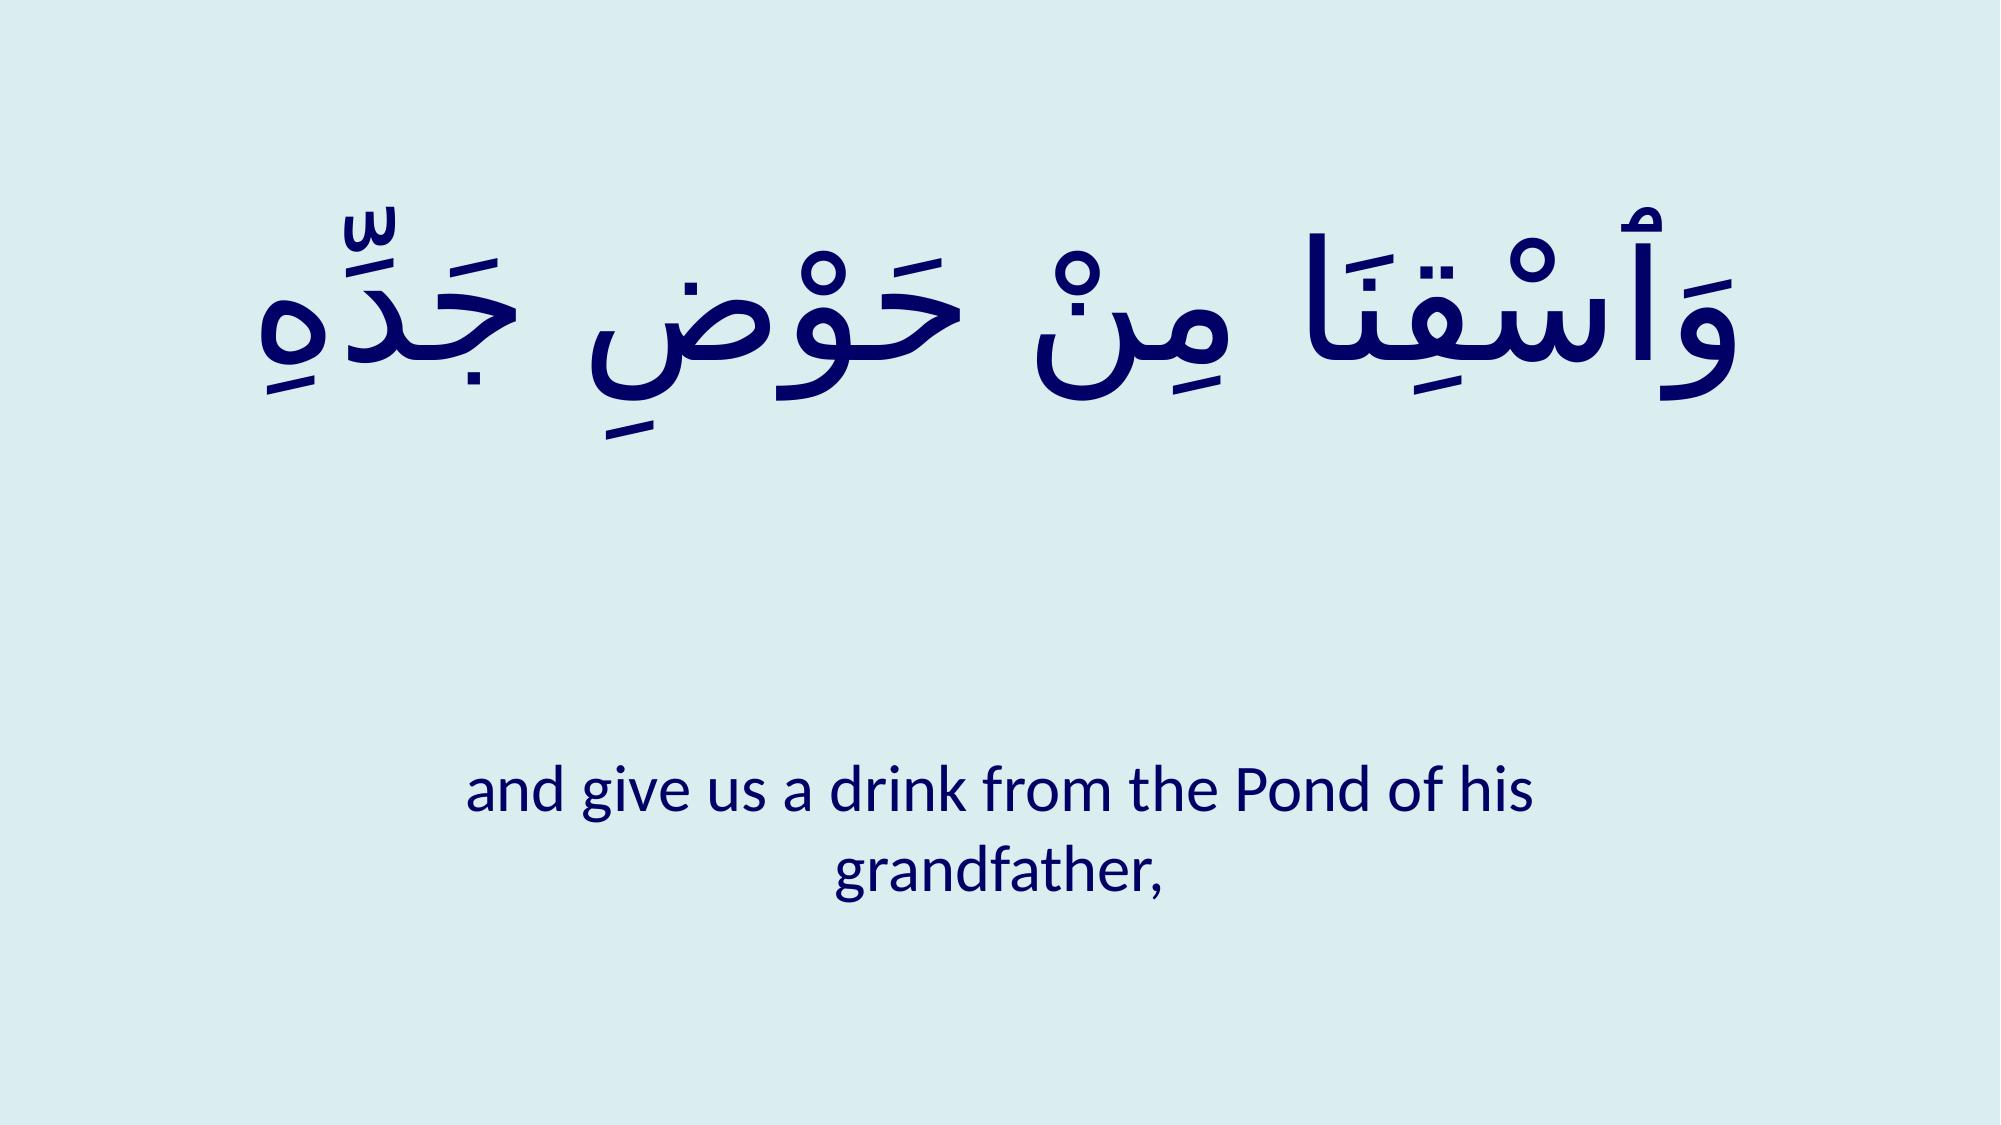

# وَٱسْقِنَا مِنْ حَوْضِ جَدِّهِ
and give us a drink from the Pond of his grandfather,